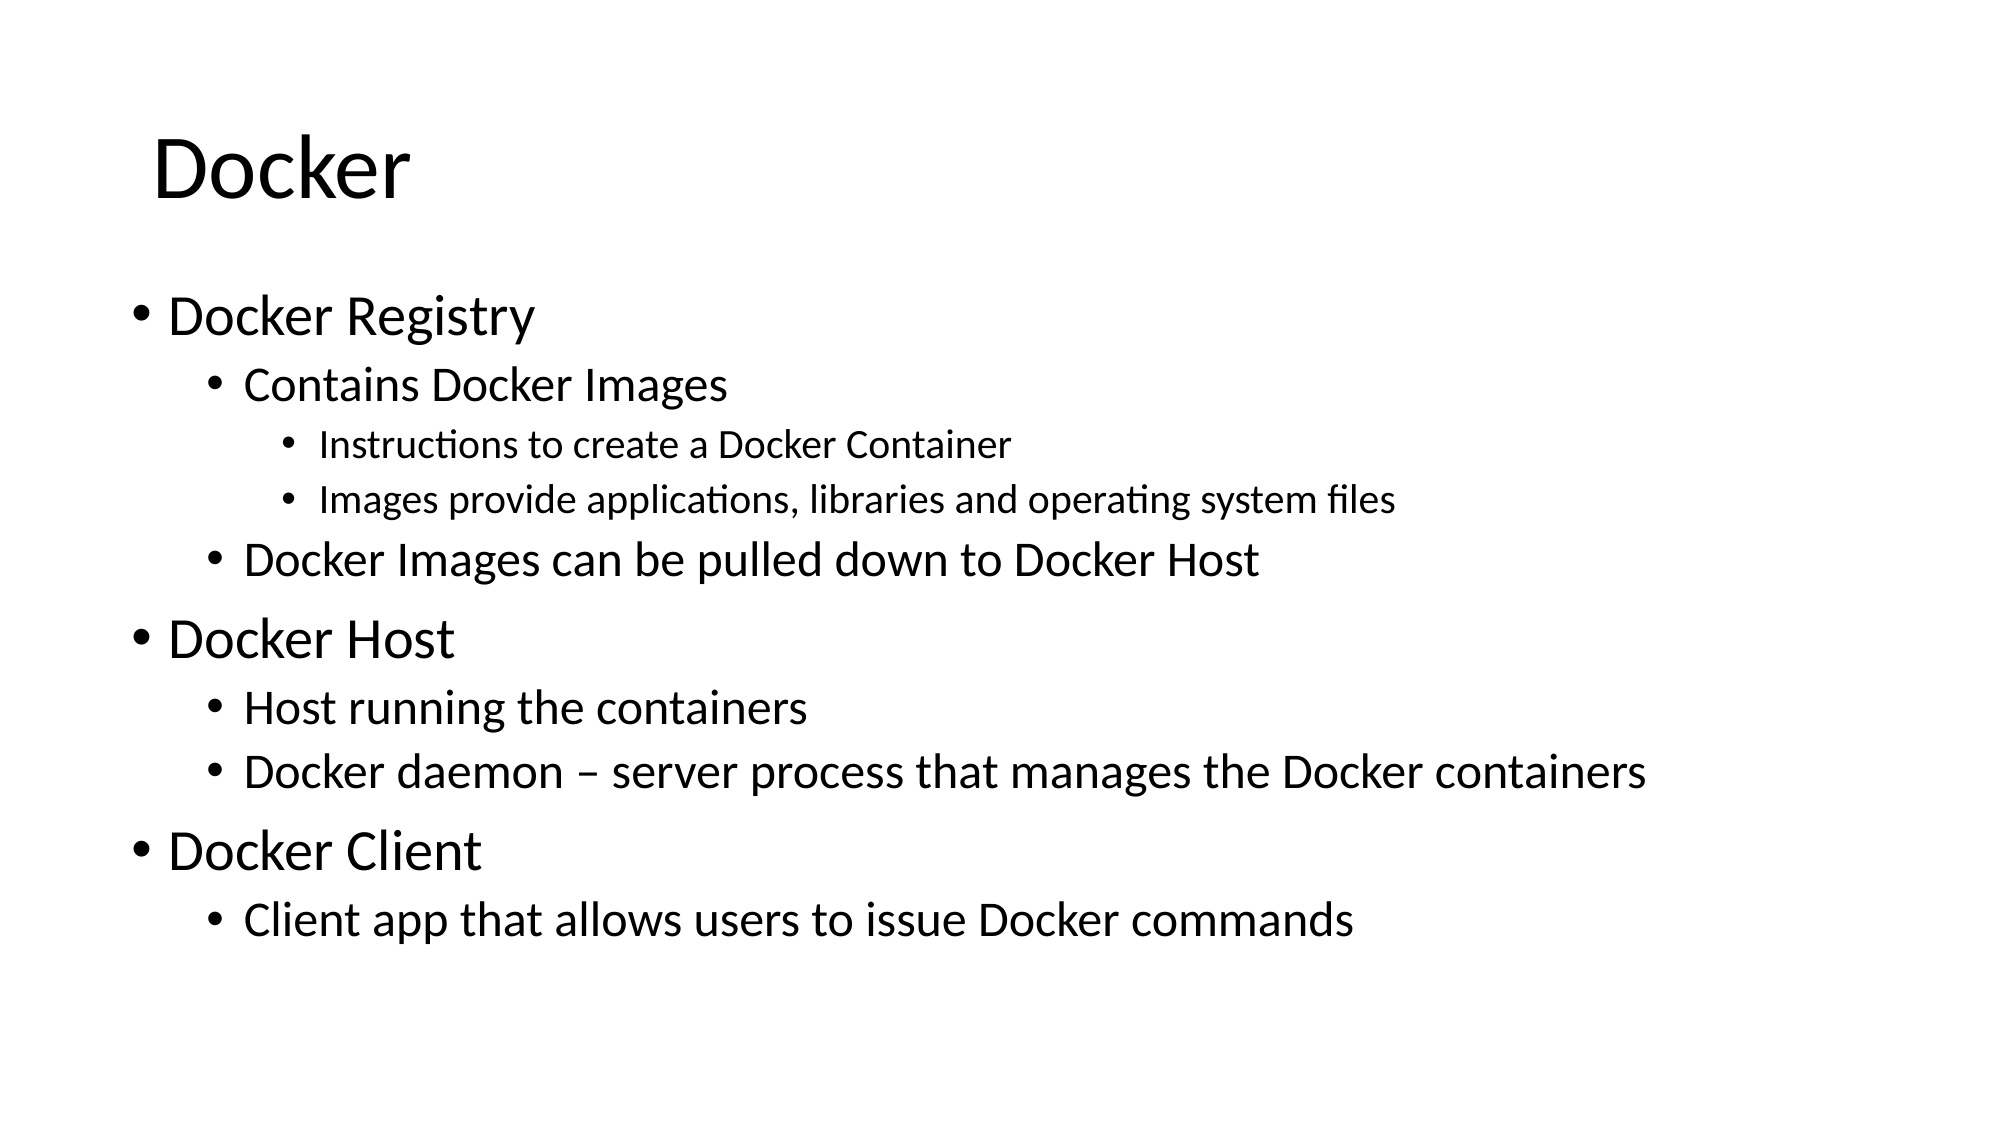

# Docker
Docker Registry
Contains Docker Images
Instructions to create a Docker Container
Images provide applications, libraries and operating system files
Docker Images can be pulled down to Docker Host
Docker Host
Host running the containers
Docker daemon – server process that manages the Docker containers
Docker Client
Client app that allows users to issue Docker commands